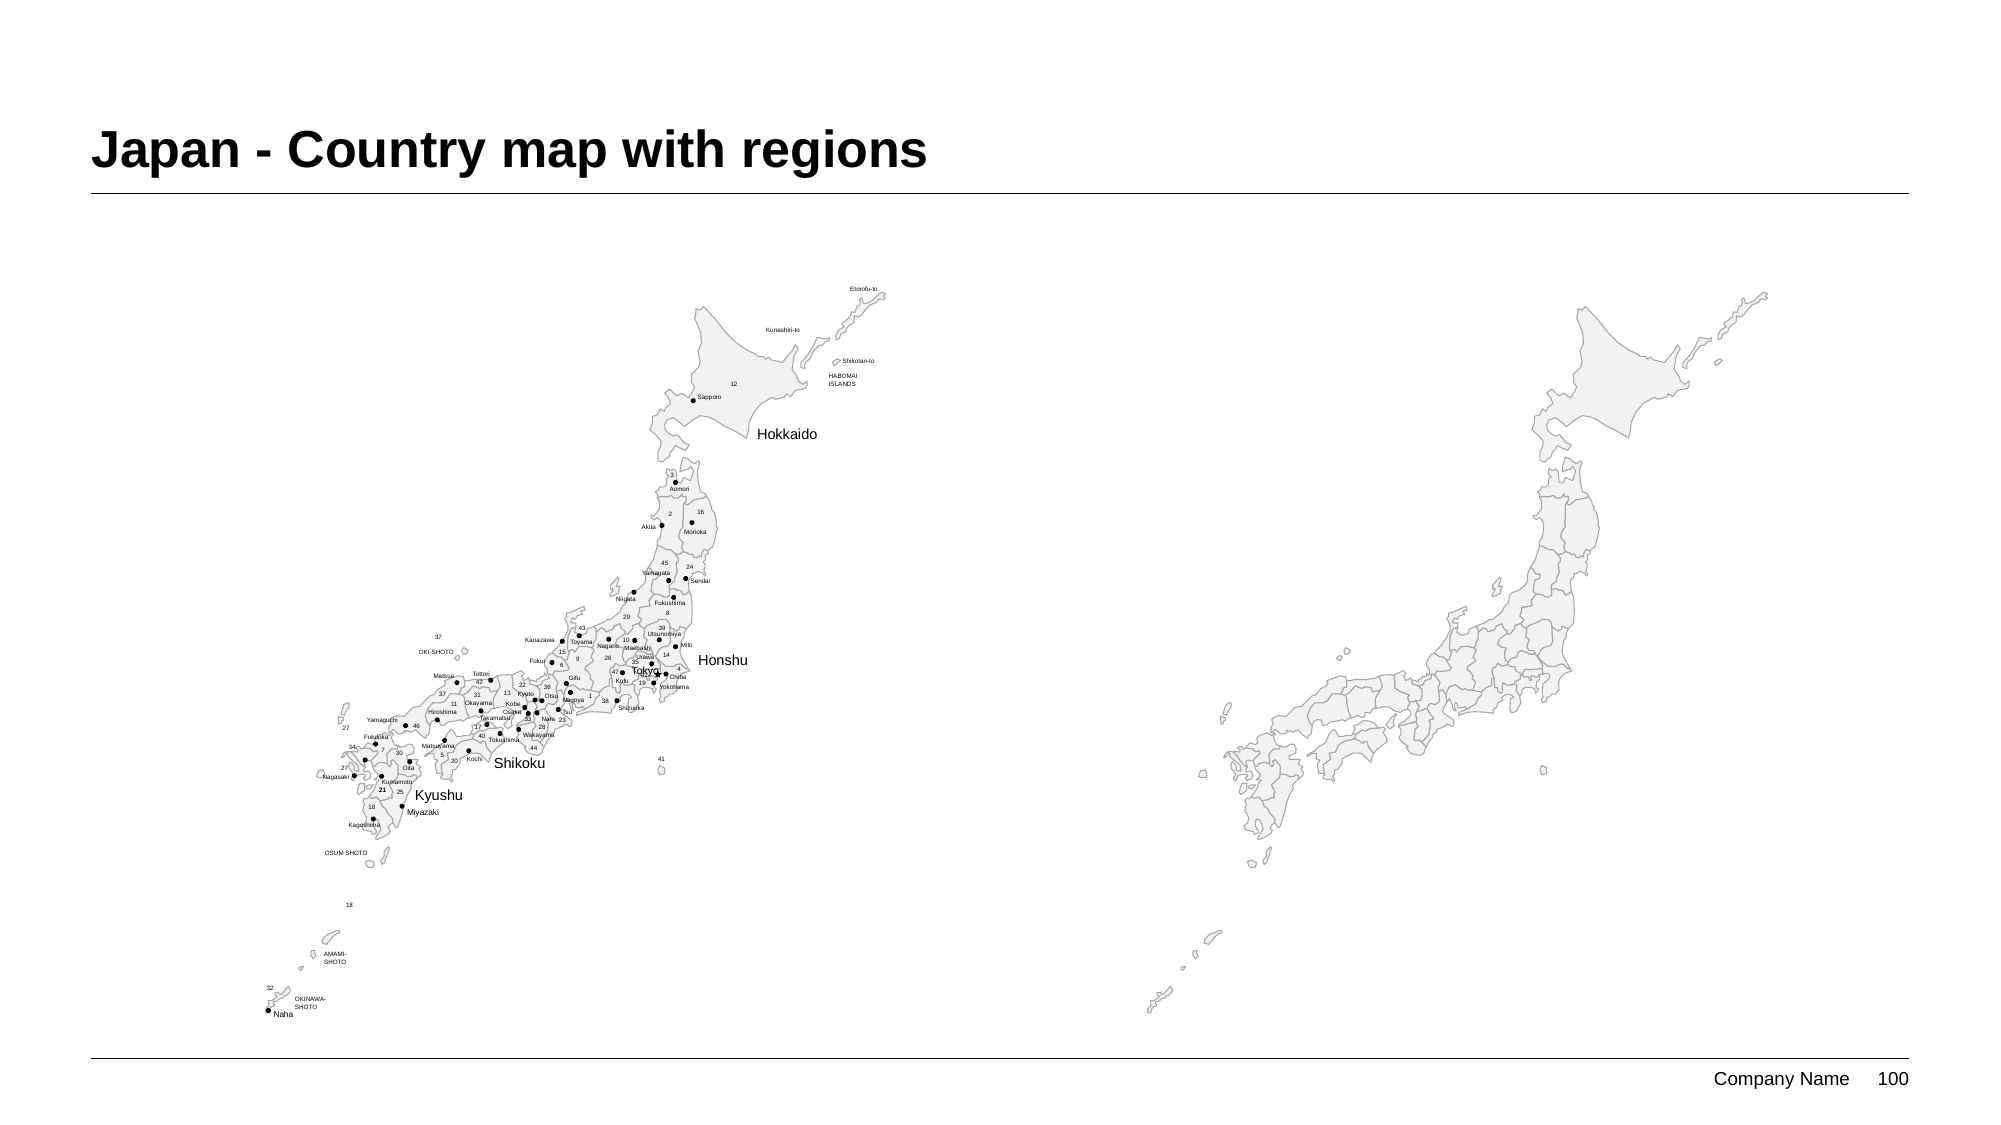

# Japan - Country map with regions
Etorofu-to

Kunashiri-to
Shikotan-to
HABOMAI
12
ISLANDS
Sapporo

Hokkaido
3

Aomori
16
2

Akita
Morioka
45
24
Yamagata

Sendai

Niigata
Fukushima
8
29
43
39
Utsunomiya

37
Kanazawa
10

Toyama

Mito
Nagano

Maebashi
15
OKI-SHOTO
Honshu
14
Urawa
26
9
Fukui
35

6

Tokyo
4
47
Tottori

41

Matsue
Chiba
Gifu
Kofu

42
19

22

Yokohama
36
13
37
Kyoto

31
Otsu
1
Nagoya
38

Okayama
11
Kobe
Shizuoka

Osaka
Hiroshima

Tsu

Takamatsu
Nara
33
23
Yamaguchi

46

17
28
27

Wakayama
40
Fukuoka
Tokushima

Matsuyama
34
44
7

30
5
Shikoku
Kochi
41

20

Oita
27

Nagasaki

Kumamoto
21
Kyushu
21
25
18

Miyazaki

Kagoshima
OSUM SHOTO
18
AMAMI-
SHOTO
32
OKINAWA-
SHOTO

Naha